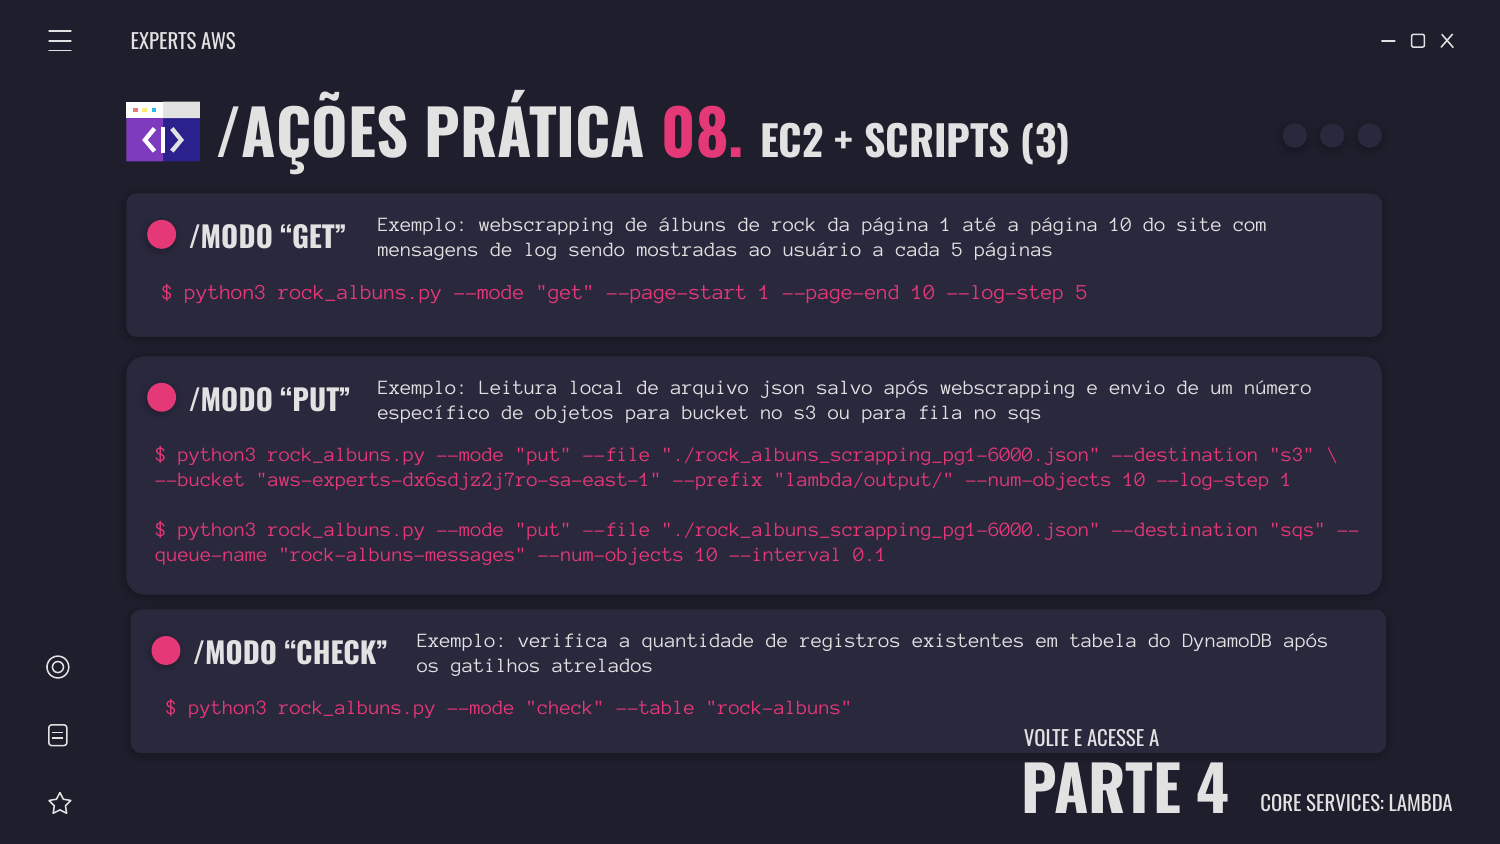

EXPERTS AWS

/AÇÕES PRÁTICA 08. EC2 + SCRIPTS (3)

/MODO “GET”
Exemplo: webscrapping de álbuns de rock da página 1 até a página 10 do site com mensagens de log sendo mostradas ao usuário a cada 5 páginas

$ python3 rock_albuns.py --mode "get" --page-start 1 --page-end 10 --log-step 5

/MODO “PUT”
Exemplo: Leitura local de arquivo json salvo após webscrapping e envio de um número específico de objetos para bucket no s3 ou para fila no sqs

$ python3 rock_albuns.py --mode "put" --file "./rock_albuns_scrapping_pg1-6000.json" --destination "s3" \
--bucket "aws-experts-dx6sdjz2j7ro-sa-east-1" --prefix "lambda/output/" --num-objects 10 --log-step 1

$ python3 rock_albuns.py --mode "put" --file "./rock_albuns_scrapping_pg1-6000.json" --destination "sqs" --queue-name "rock-albuns-messages" --num-objects 10 --interval 0.1

/MODO “CHECK”
Exemplo: verifica a quantidade de registros existentes em tabela do DynamoDB após os gatilhos atrelados

$ python3 rock_albuns.py --mode "check" --table "rock-albuns"
VOLTE E ACESSE A
PARTE 4
CORE SERVICES: LAMBDA